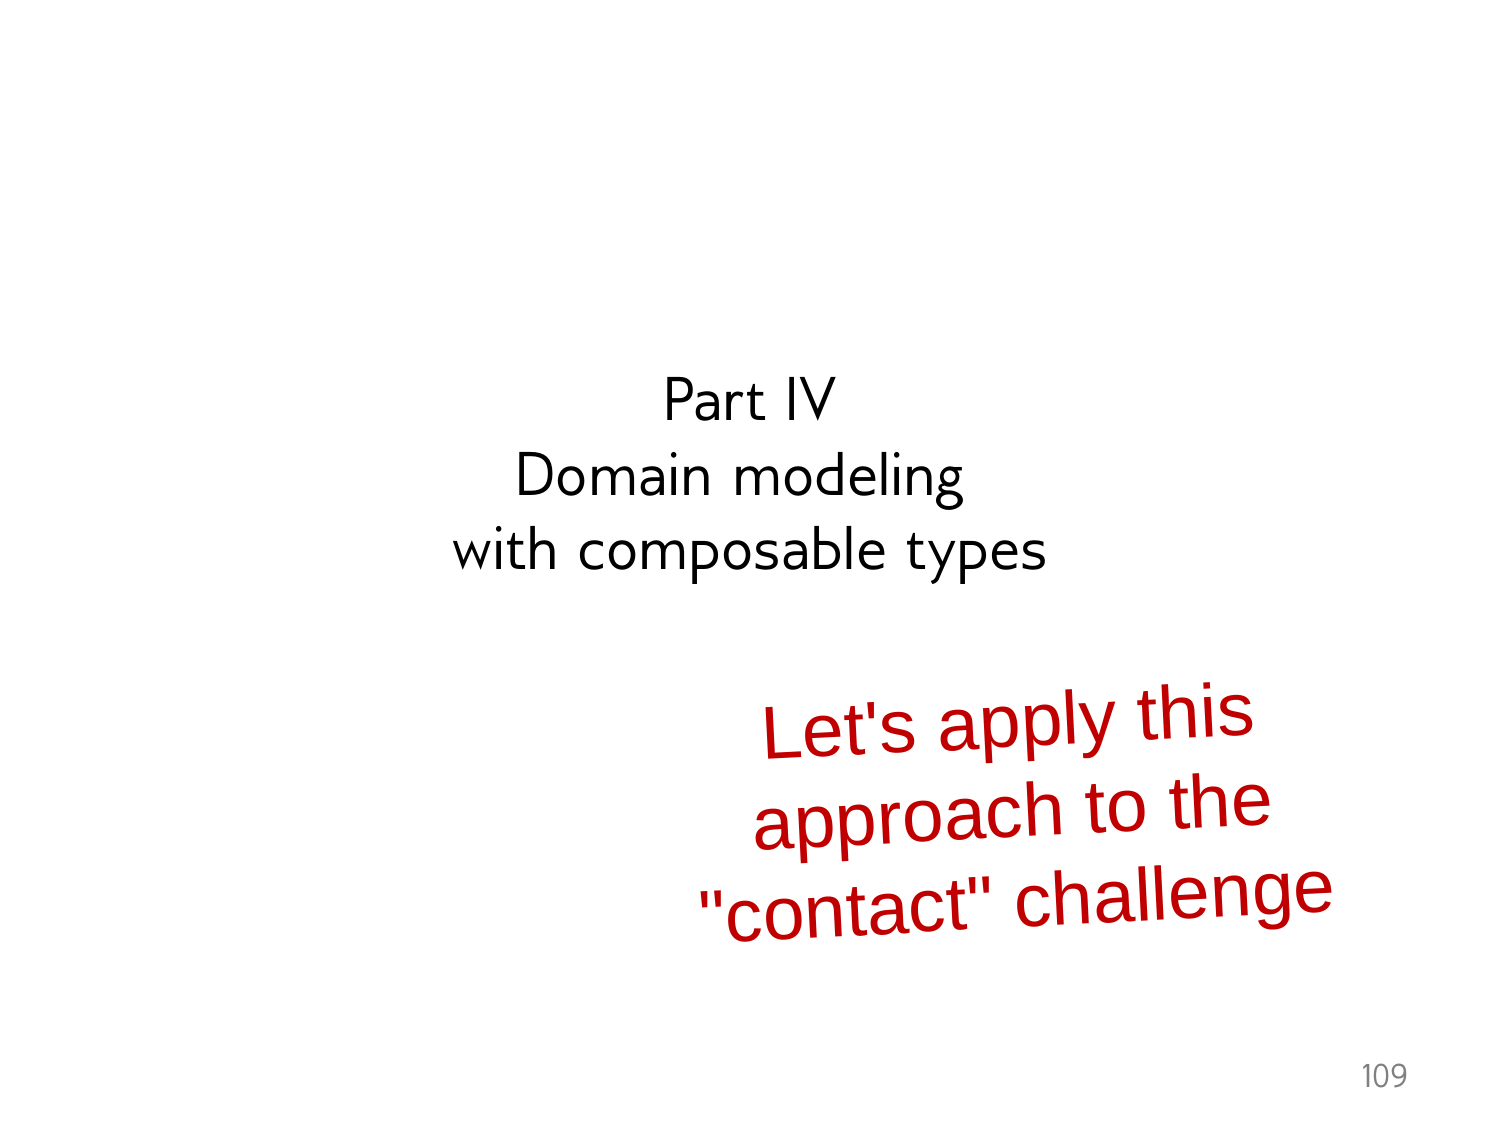

# Part IV Domain modeling with composable types
Let's apply this approach to the "contact" challenge